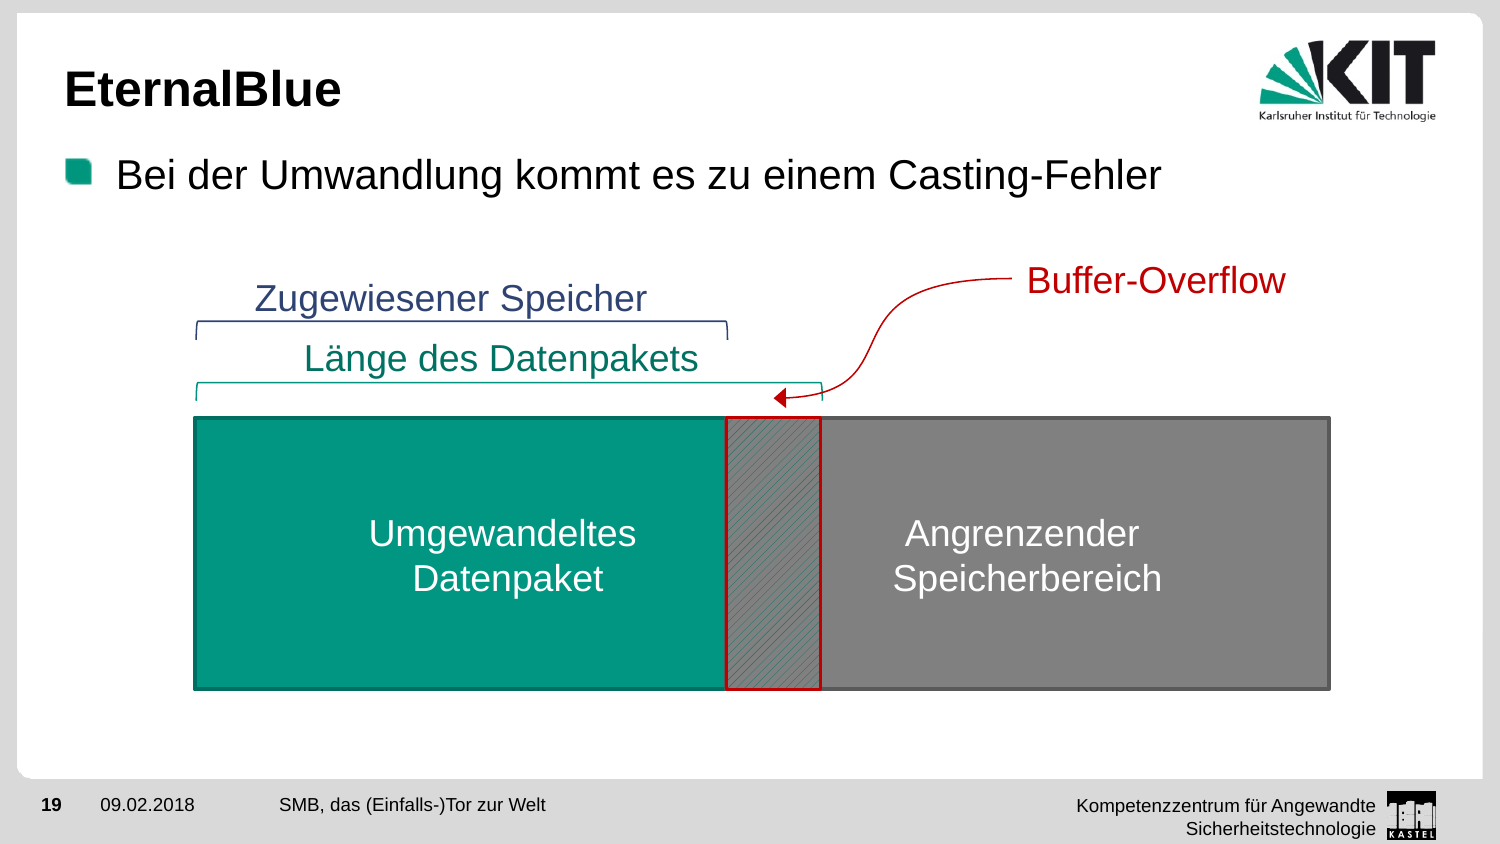

# EternalBlue
Bei der Umwandlung kommt es zu einem Casting-Fehler
Buffer-Overflow

Zugewiesener Speicher

Länge des Datenpakets
Umgewandeltes
Datenpaket
Angrenzender
Speicherbereich

SMB, das (Einfalls-)Tor zur Welt